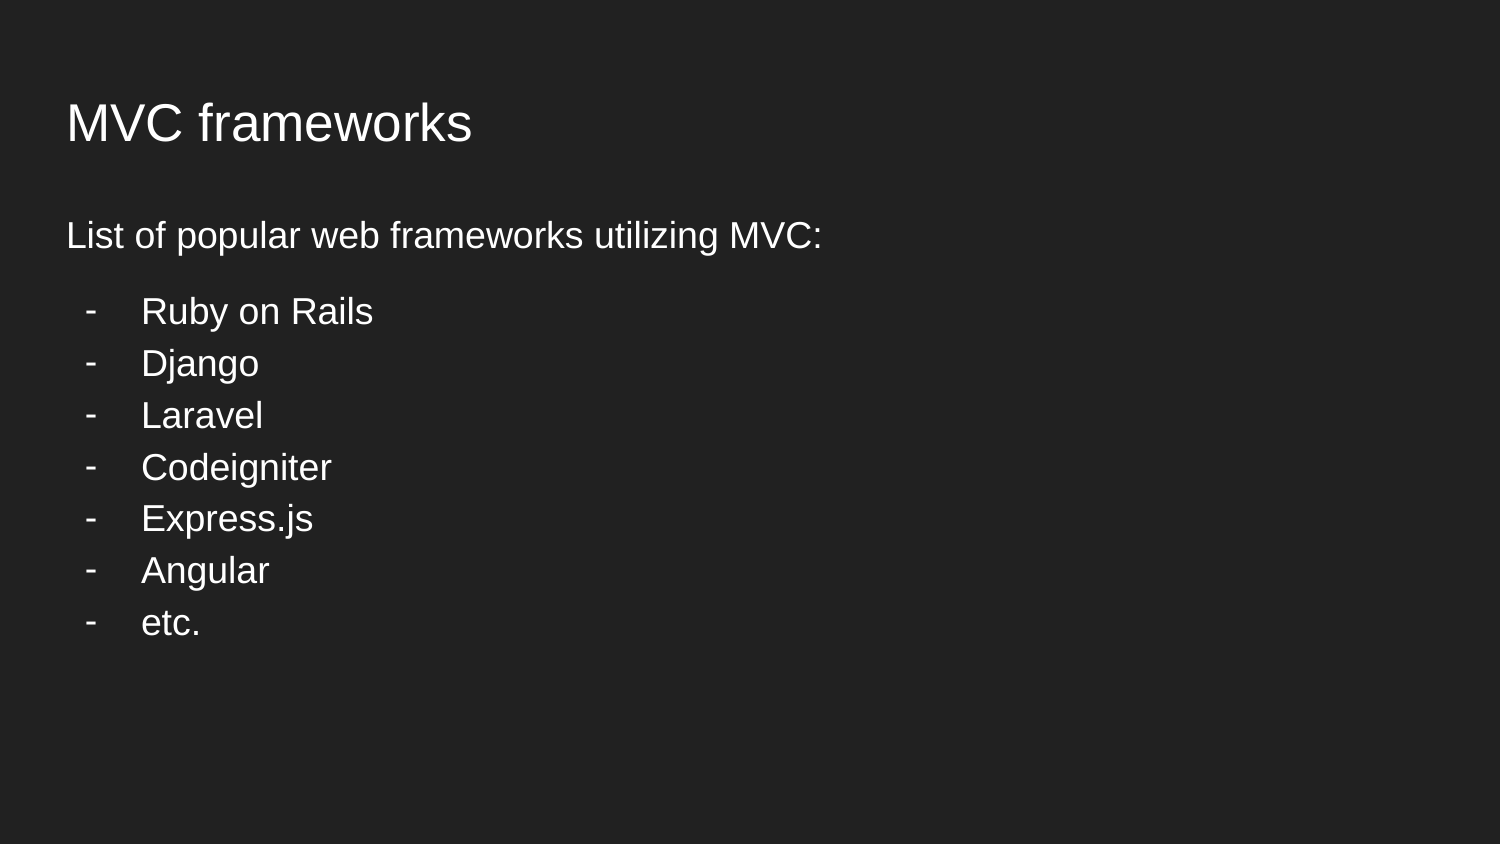

# MVC frameworks
List of popular web frameworks utilizing MVC:
Ruby on Rails
Django
Laravel
Codeigniter
Express.js
Angular
etc.